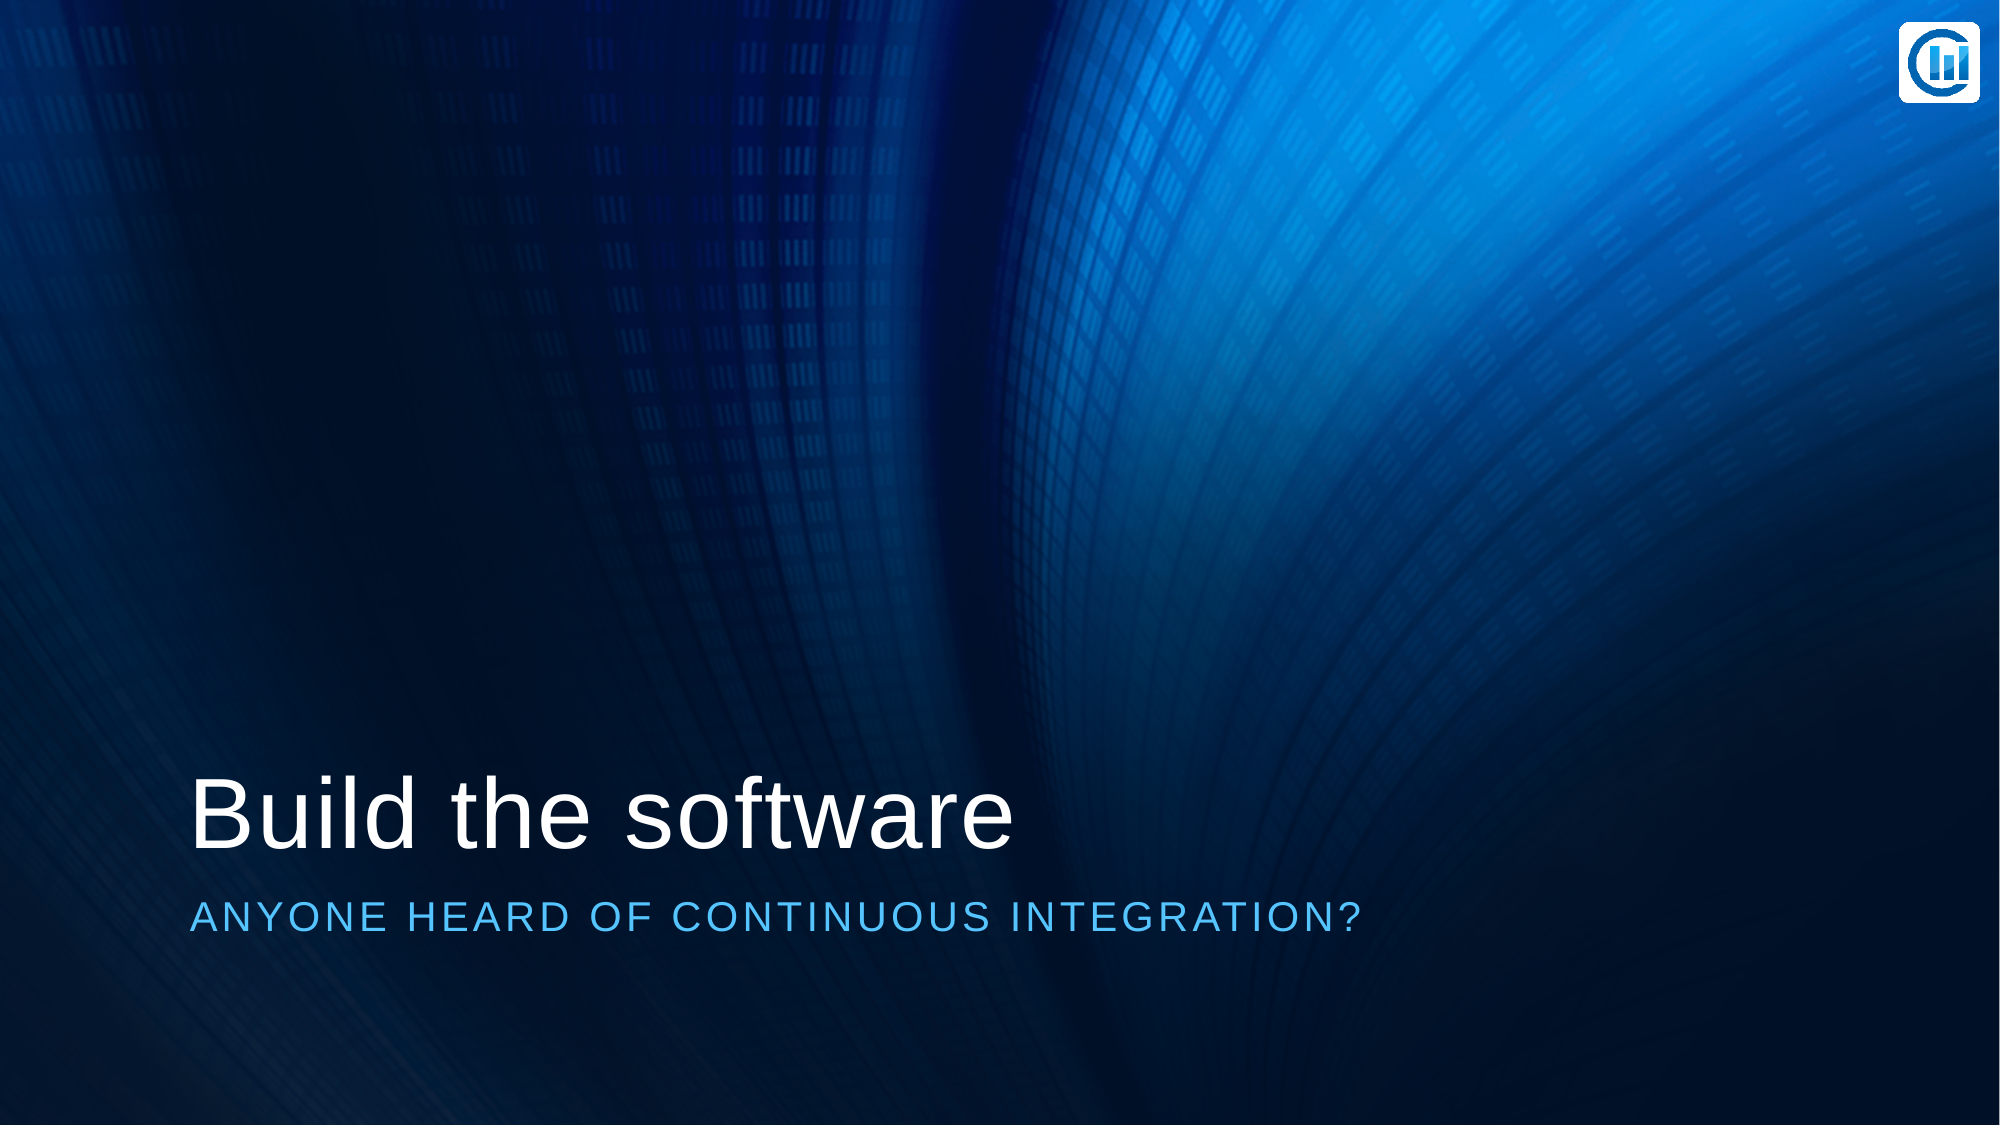

# Build the software
Anyone heard of continuous integration?